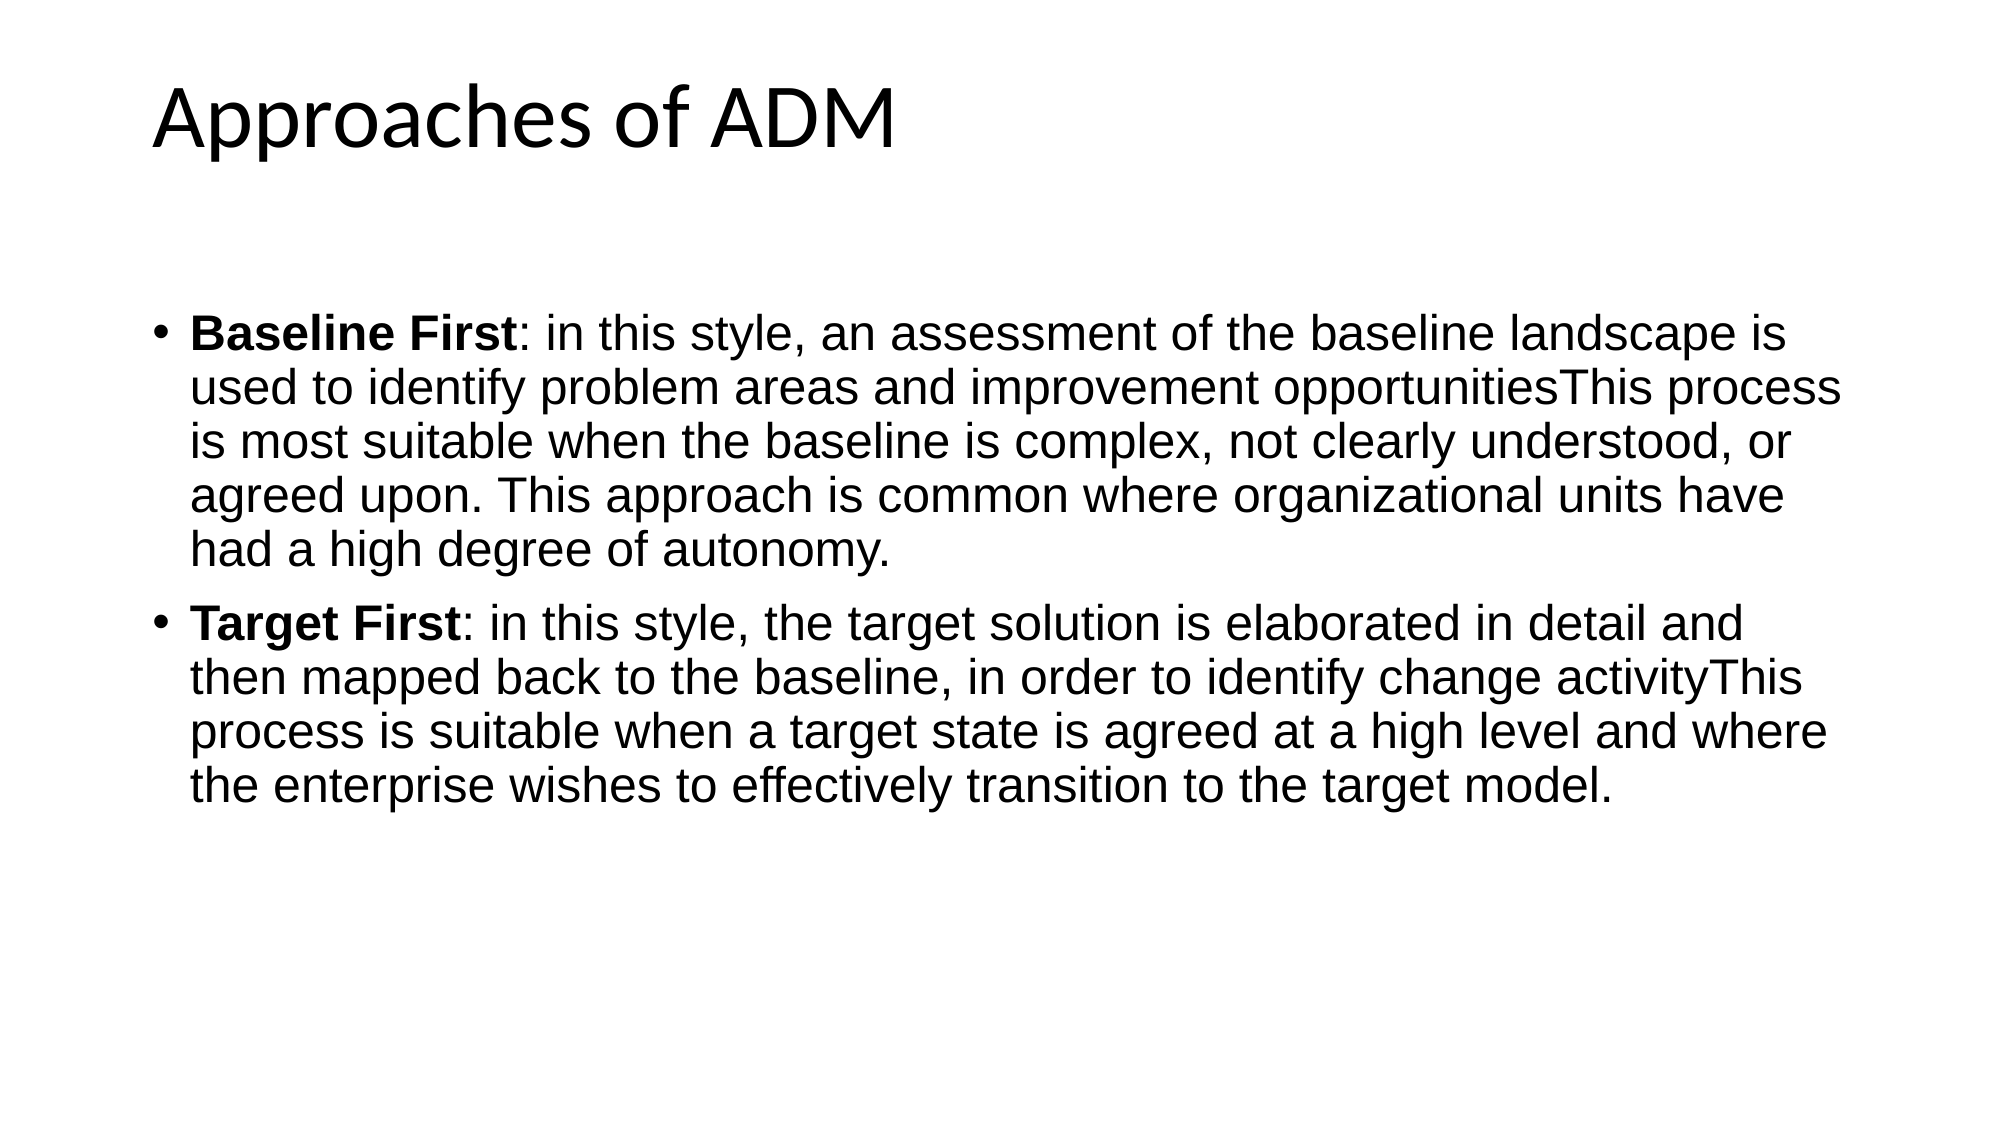

# Approaches of ADM
Baseline First: in this style, an assessment of the baseline landscape is used to identify problem areas and improvement opportunitiesThis process is most suitable when the baseline is complex, not clearly understood, or agreed upon. This approach is common where organizational units have had a high degree of autonomy.
Target First: in this style, the target solution is elaborated in detail and then mapped back to the baseline, in order to identify change activityThis process is suitable when a target state is agreed at a high level and where the enterprise wishes to effectively transition to the target model.